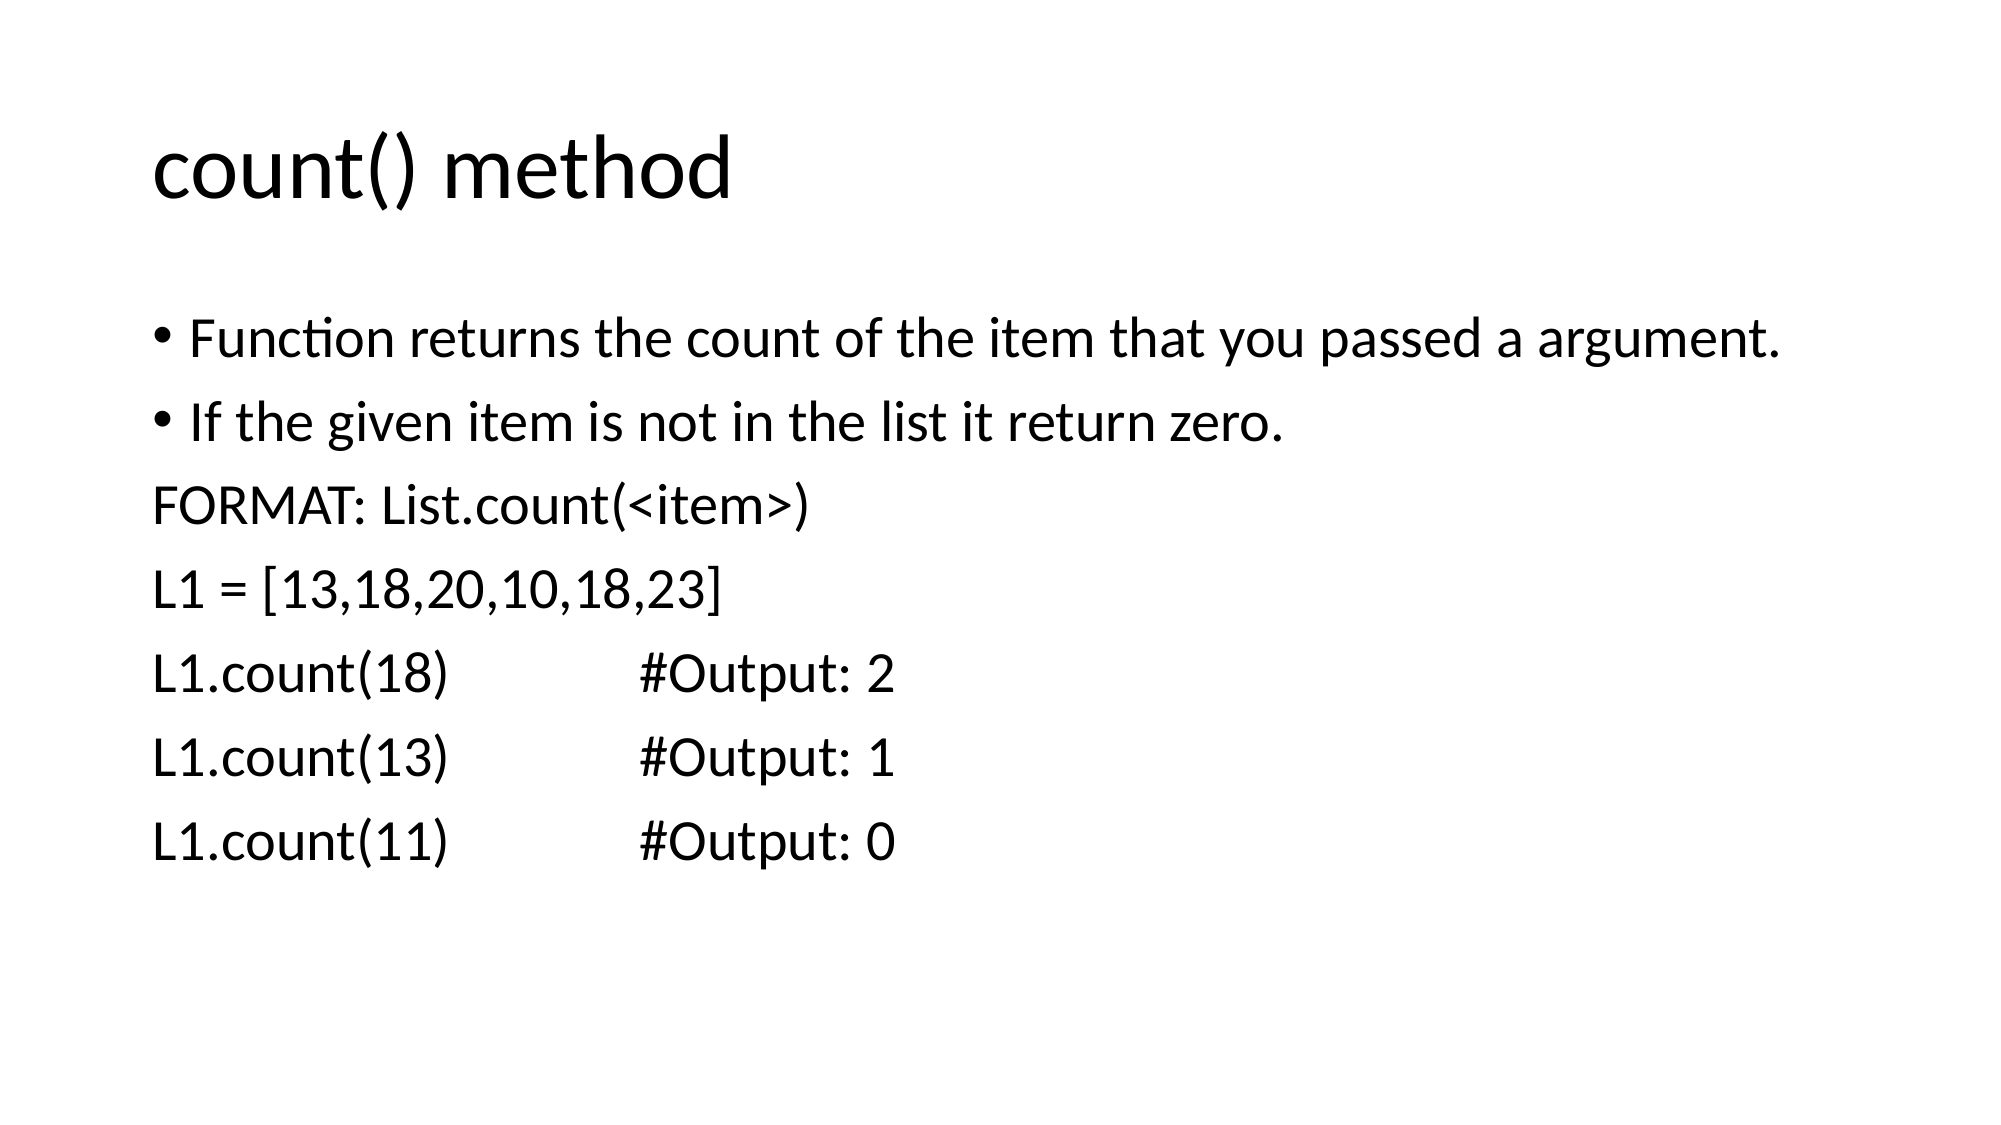

# count() method
Function returns the count of the item that you passed a argument.
If the given item is not in the list it return zero.
FORMAT: List.count(<item>)
L1 = [13,18,20,10,18,23]
L1.count(18)		#Output: 2
L1.count(13)		#Output: 1
L1.count(11)		#Output: 0